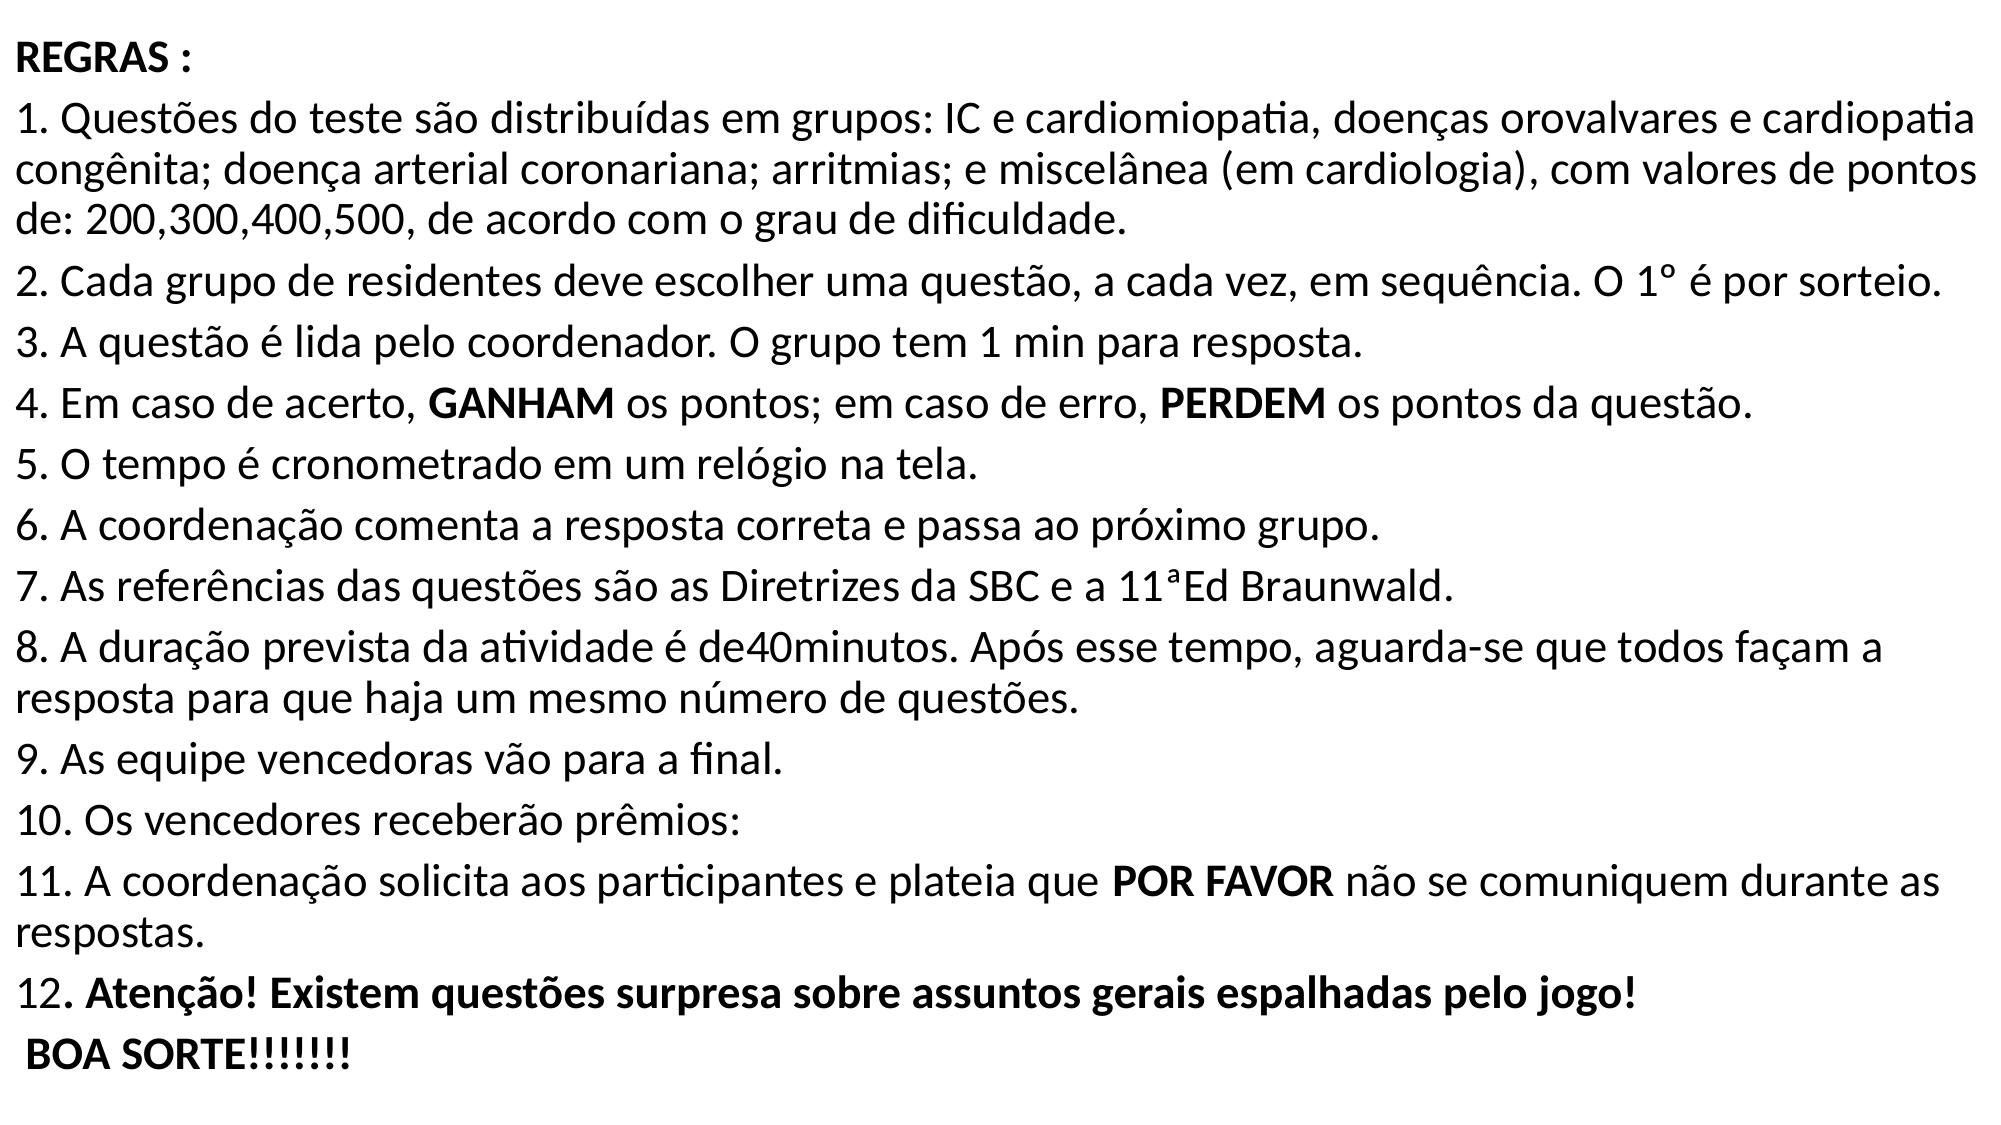

REGRAS :
1. Questões do teste são distribuídas em grupos: IC e cardiomiopatia, doenças orovalvares e cardiopatia congênita; doença arterial coronariana; arritmias; e miscelânea (em cardiologia), com valores de pontos de: 200,300,400,500, de acordo com o grau de dificuldade.
2. Cada grupo de residentes deve escolher uma questão, a cada vez, em sequência. O 1º é por sorteio.
3. A questão é lida pelo coordenador. O grupo tem 1 min para resposta.
4. Em caso de acerto, GANHAM os pontos; em caso de erro, PERDEM os pontos da questão.
5. O tempo é cronometrado em um relógio na tela.
6. A coordenação comenta a resposta correta e passa ao próximo grupo.
7. As referências das questões são as Diretrizes da SBC e a 11ªEd Braunwald.
8. A duração prevista da atividade é de40minutos. Após esse tempo, aguarda-se que todos façam a resposta para que haja um mesmo número de questões.
9. As equipe vencedoras vão para a final.
10. Os vencedores receberão prêmios:
11. A coordenação solicita aos participantes e plateia que POR FAVOR não se comuniquem durante as respostas.
12. Atenção! Existem questões surpresa sobre assuntos gerais espalhadas pelo jogo!
 BOA SORTE!!!!!!!